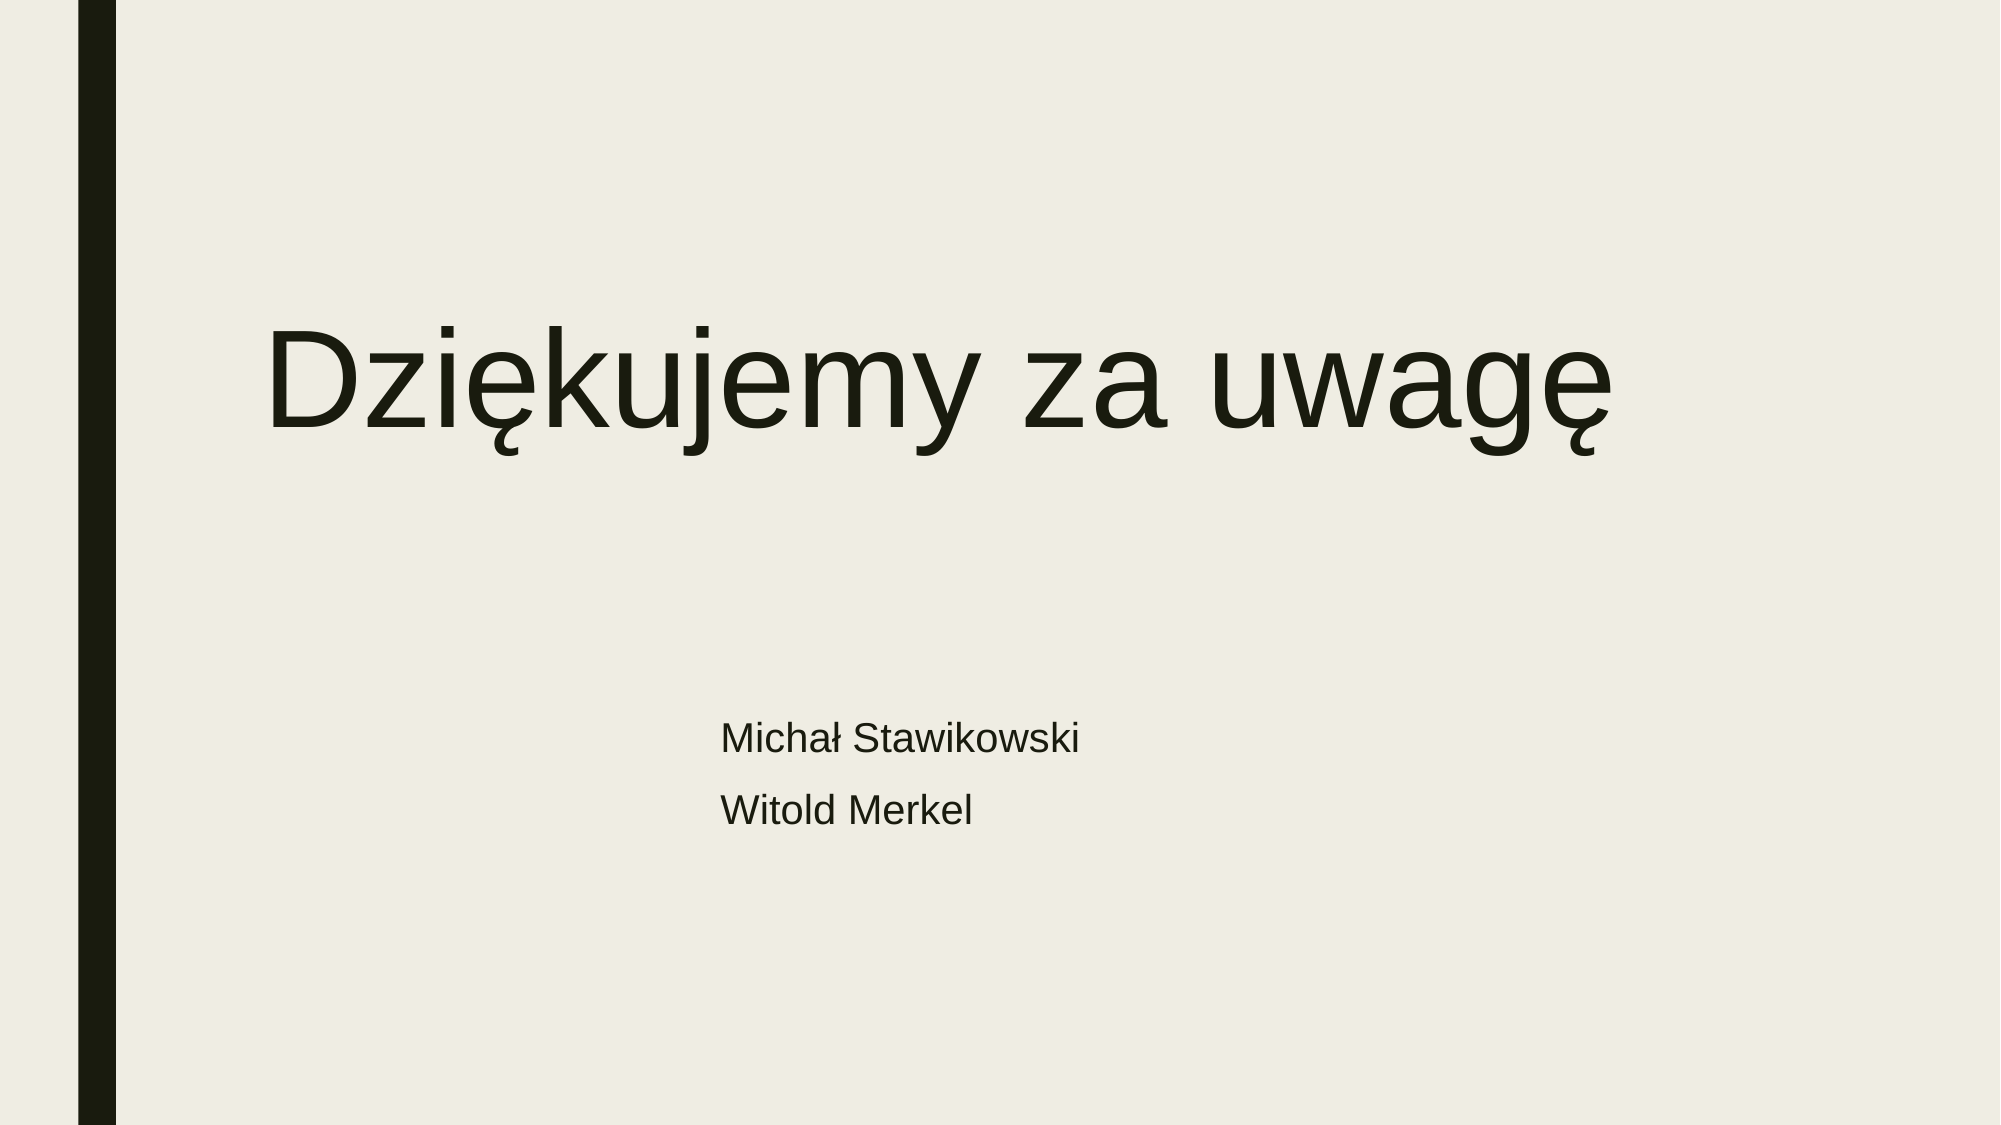

# Dziękujemy za uwagę
Michał Stawikowski
Witold Merkel